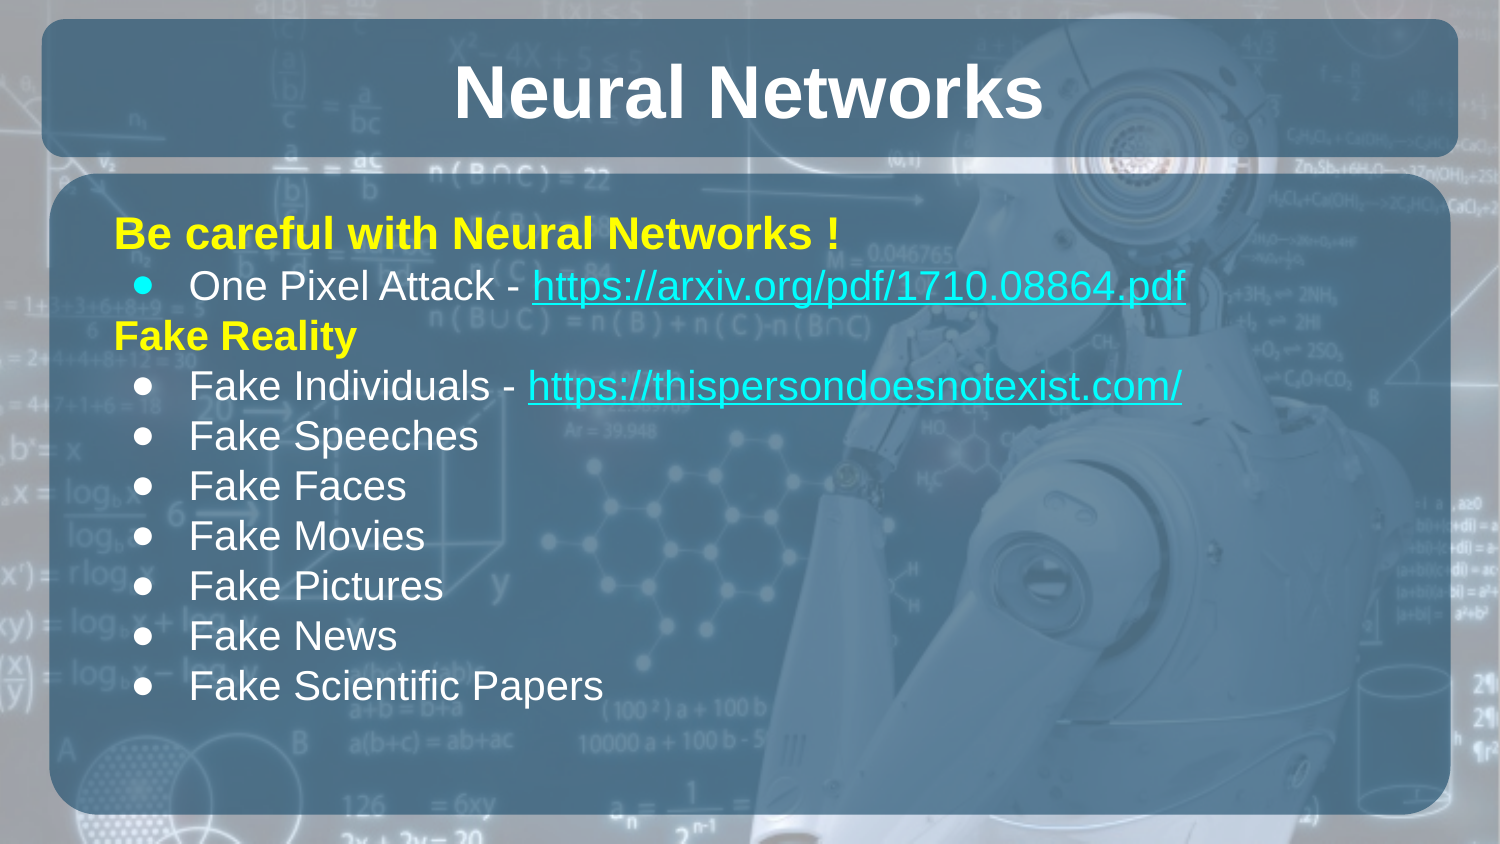

# Neural Networks
Be careful with Neural Networks !
One Pixel Attack - https://arxiv.org/pdf/1710.08864.pdf
Fake Reality
Fake Individuals - https://thispersondoesnotexist.com/
Fake Speeches
Fake Faces
Fake Movies
Fake Pictures
Fake News
Fake Scientific Papers